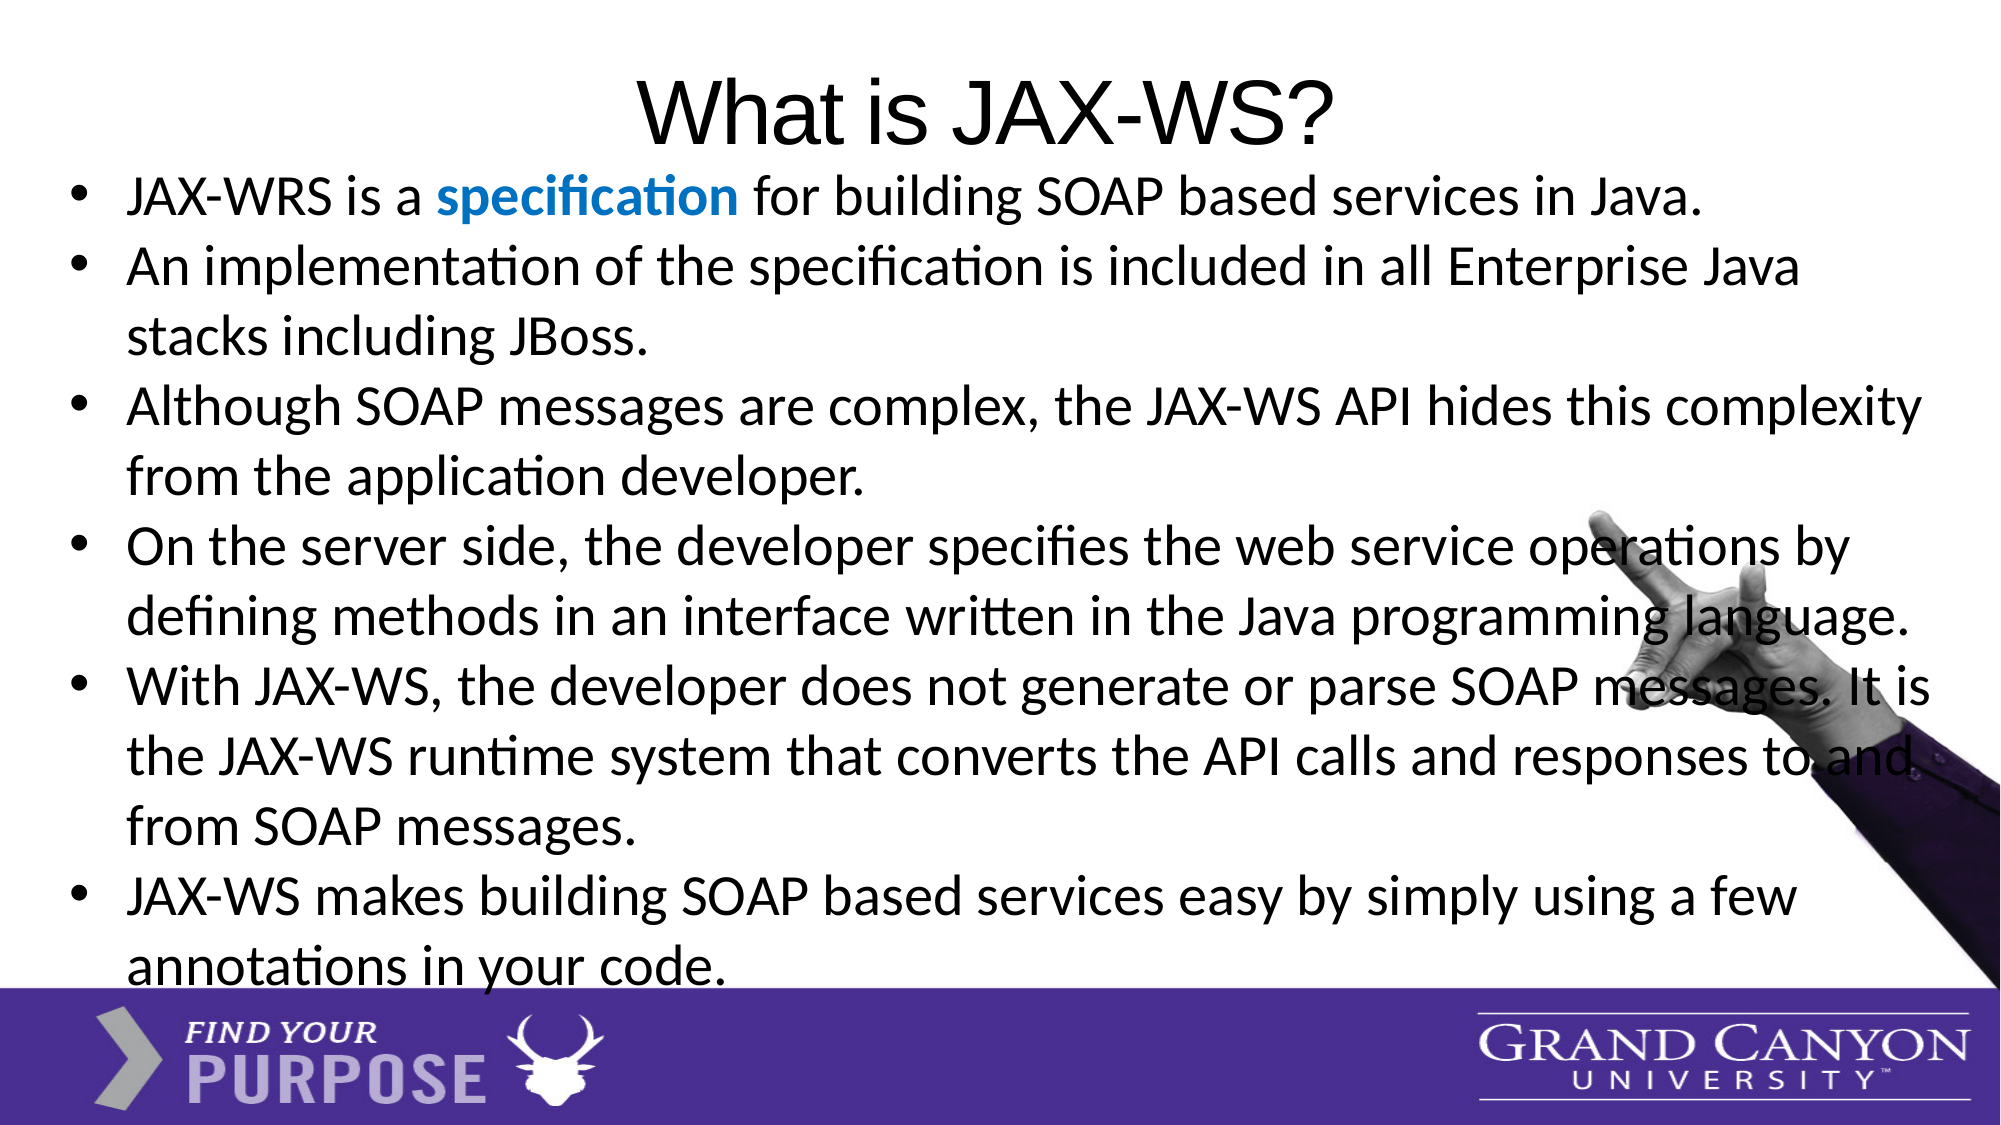

# What is JAX-WS?
JAX-WRS is a specification for building SOAP based services in Java.
An implementation of the specification is included in all Enterprise Java stacks including JBoss.
Although SOAP messages are complex, the JAX-WS API hides this complexity from the application developer.
On the server side, the developer specifies the web service operations by defining methods in an interface written in the Java programming language.
With JAX-WS, the developer does not generate or parse SOAP messages. It is the JAX-WS runtime system that converts the API calls and responses to and from SOAP messages.
JAX-WS makes building SOAP based services easy by simply using a few annotations in your code.